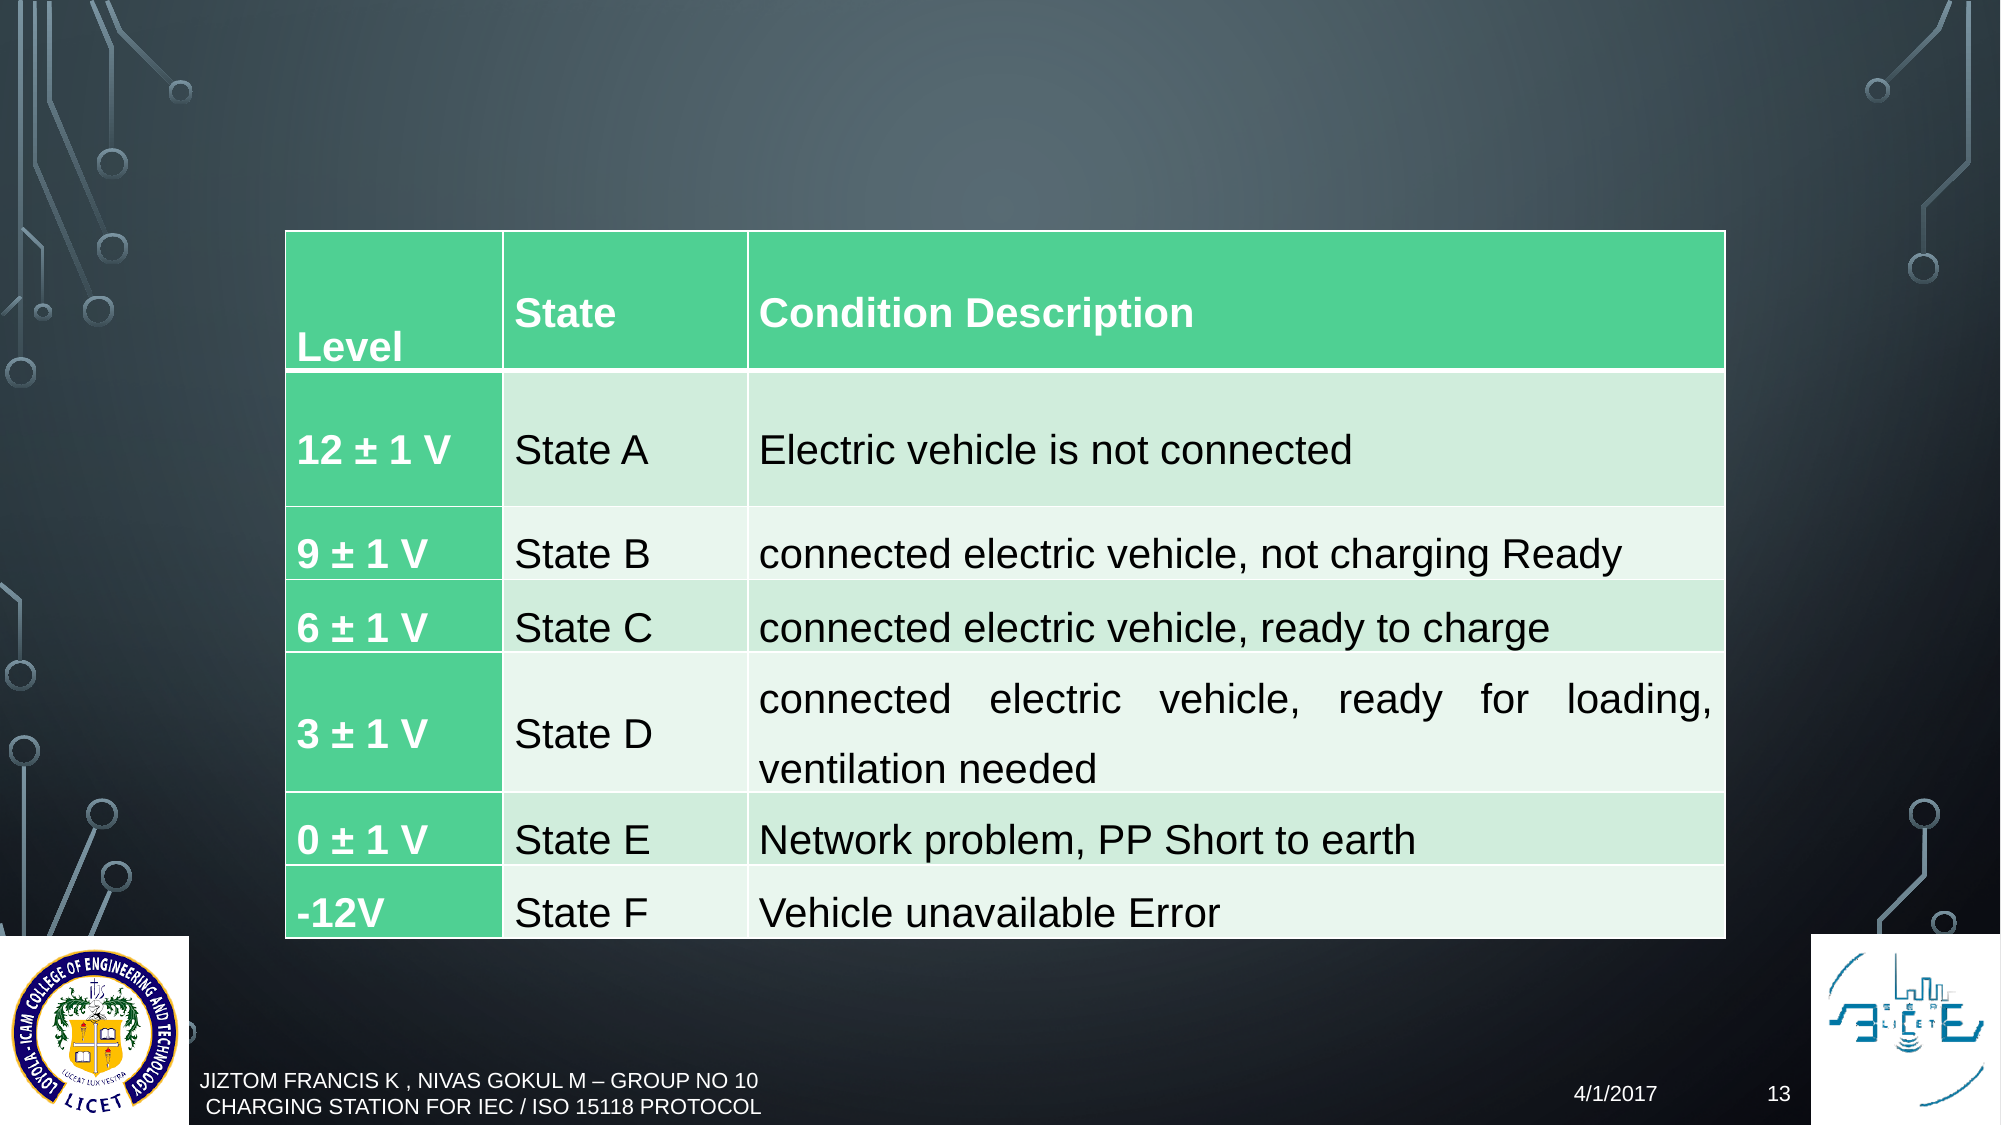

| Level | State | Condition Description |
| --- | --- | --- |
| 12 ± 1 V | State A | Electric vehicle is not connected |
| 9 ± 1 V | State B | connected electric vehicle, not charging Ready |
| 6 ± 1 V | State C | connected electric vehicle, ready to charge |
| 3 ± 1 V | State D | connected electric vehicle, ready for loading, ventilation needed |
| 0 ± 1 V | State E | Network problem, PP Short to earth |
| -12V | State F | Vehicle unavailable Error |

13
4/1/2017
JIZTOM FRANCIS K , NIVAS GOKUL M – GROUP NO 10
 CHARGING STATION FOR IEC / ISO 15118 PROTOCOL